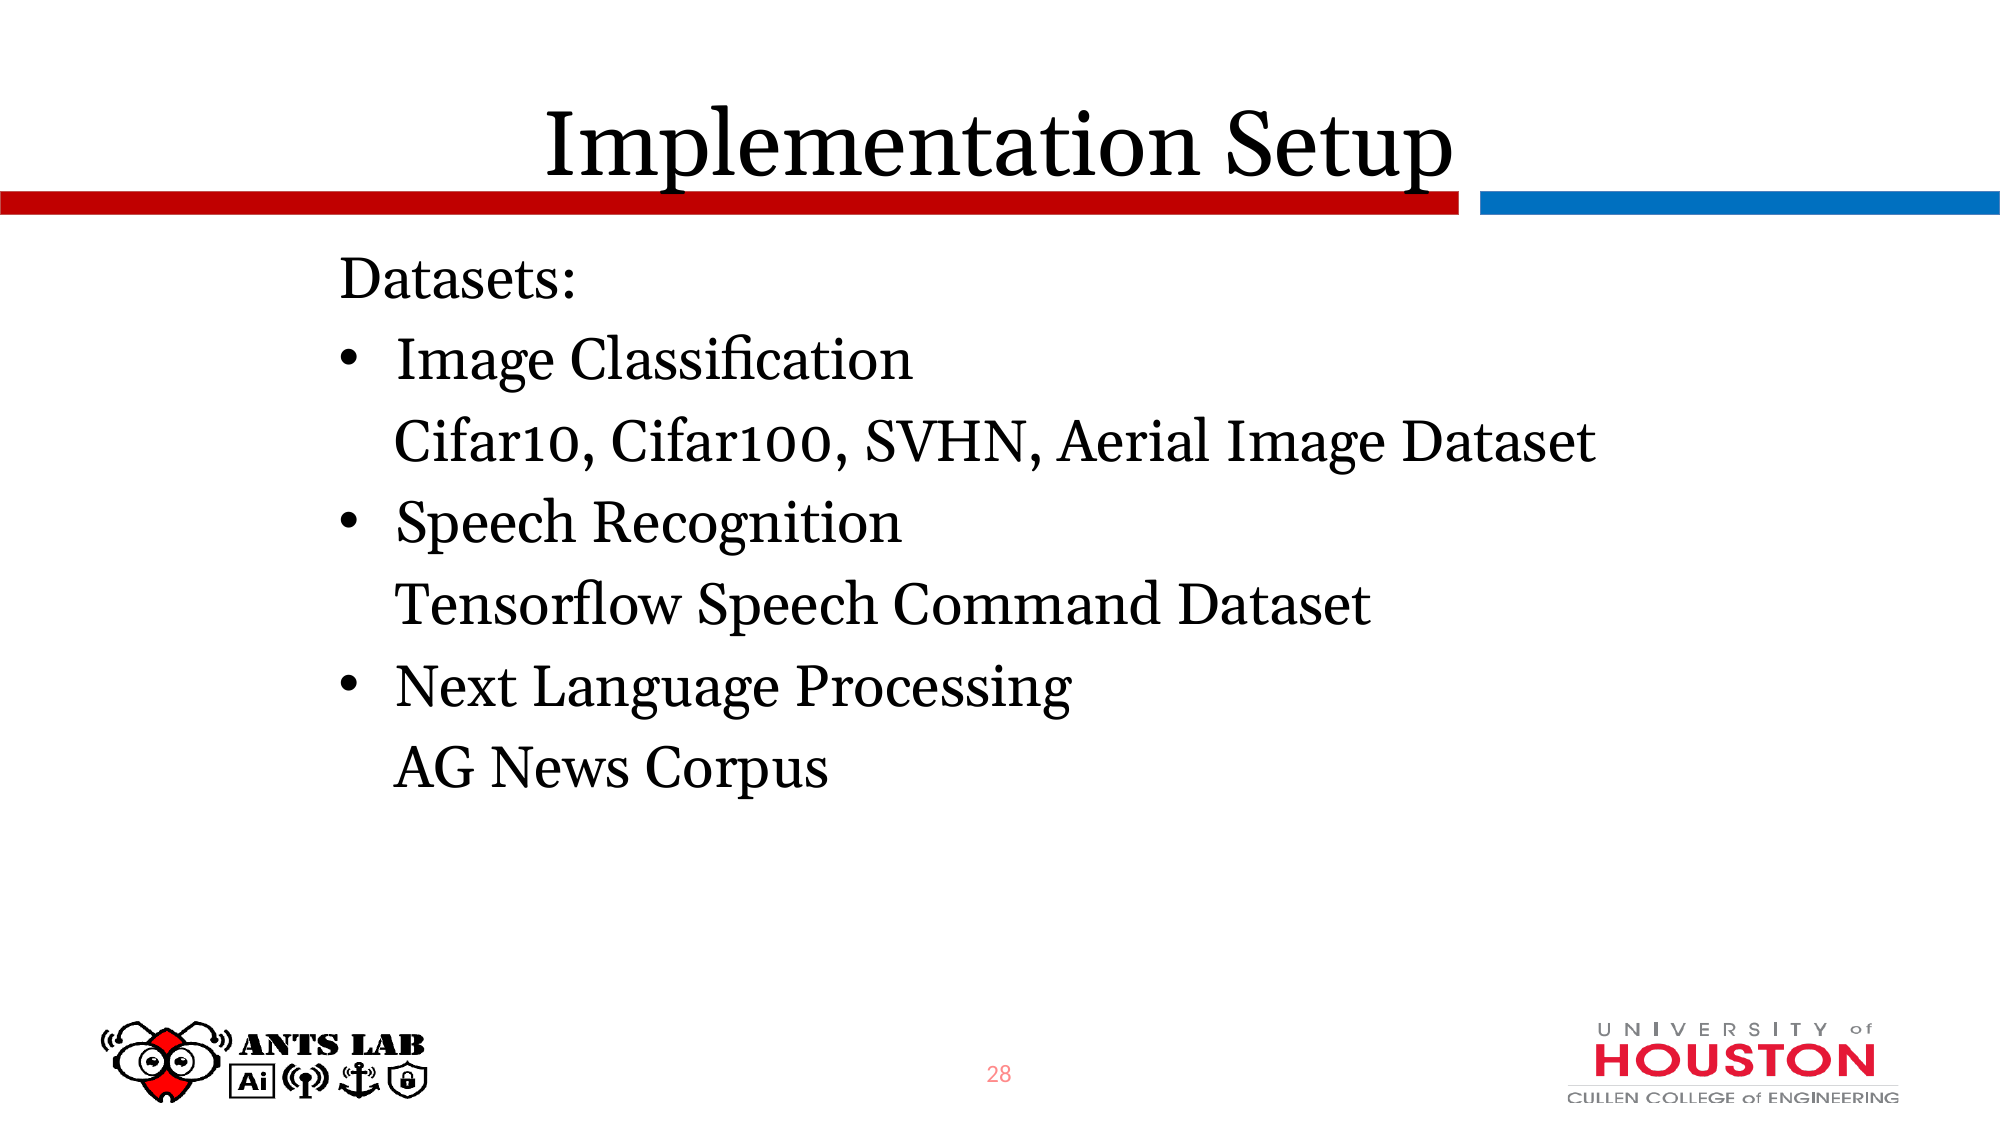

# Implementation Setup
Datasets:
Image Classification
    Cifar10, Cifar100, SVHN, Aerial Image Dataset
Speech Recognition
    Tensorflow Speech Command Dataset
Next Language Processing
    AG News Corpus

28